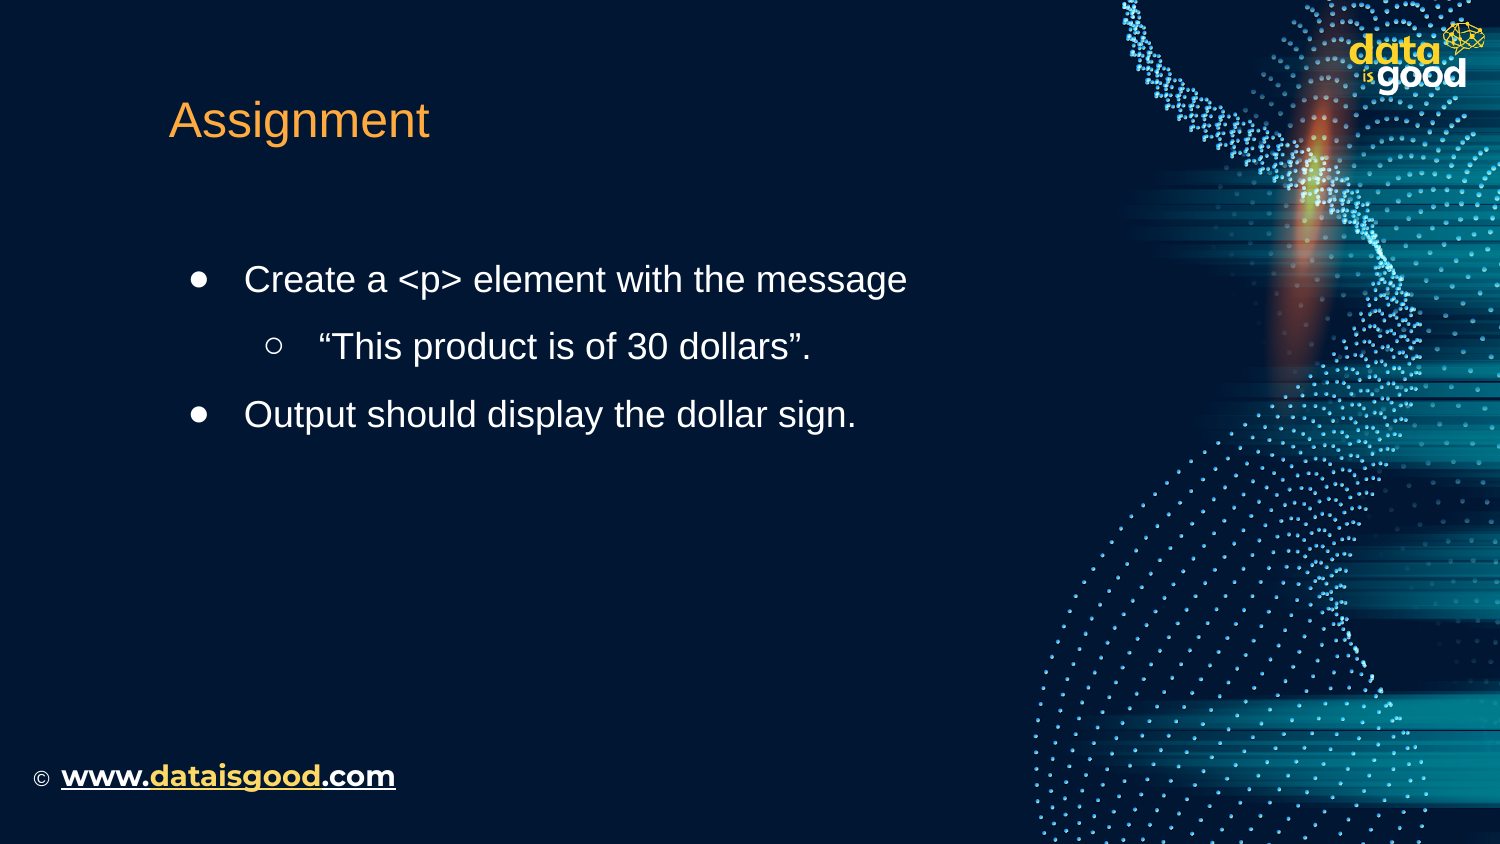

# Assignment
Create a <p> element with the message
“This product is of 30 dollars”.
Output should display the dollar sign.